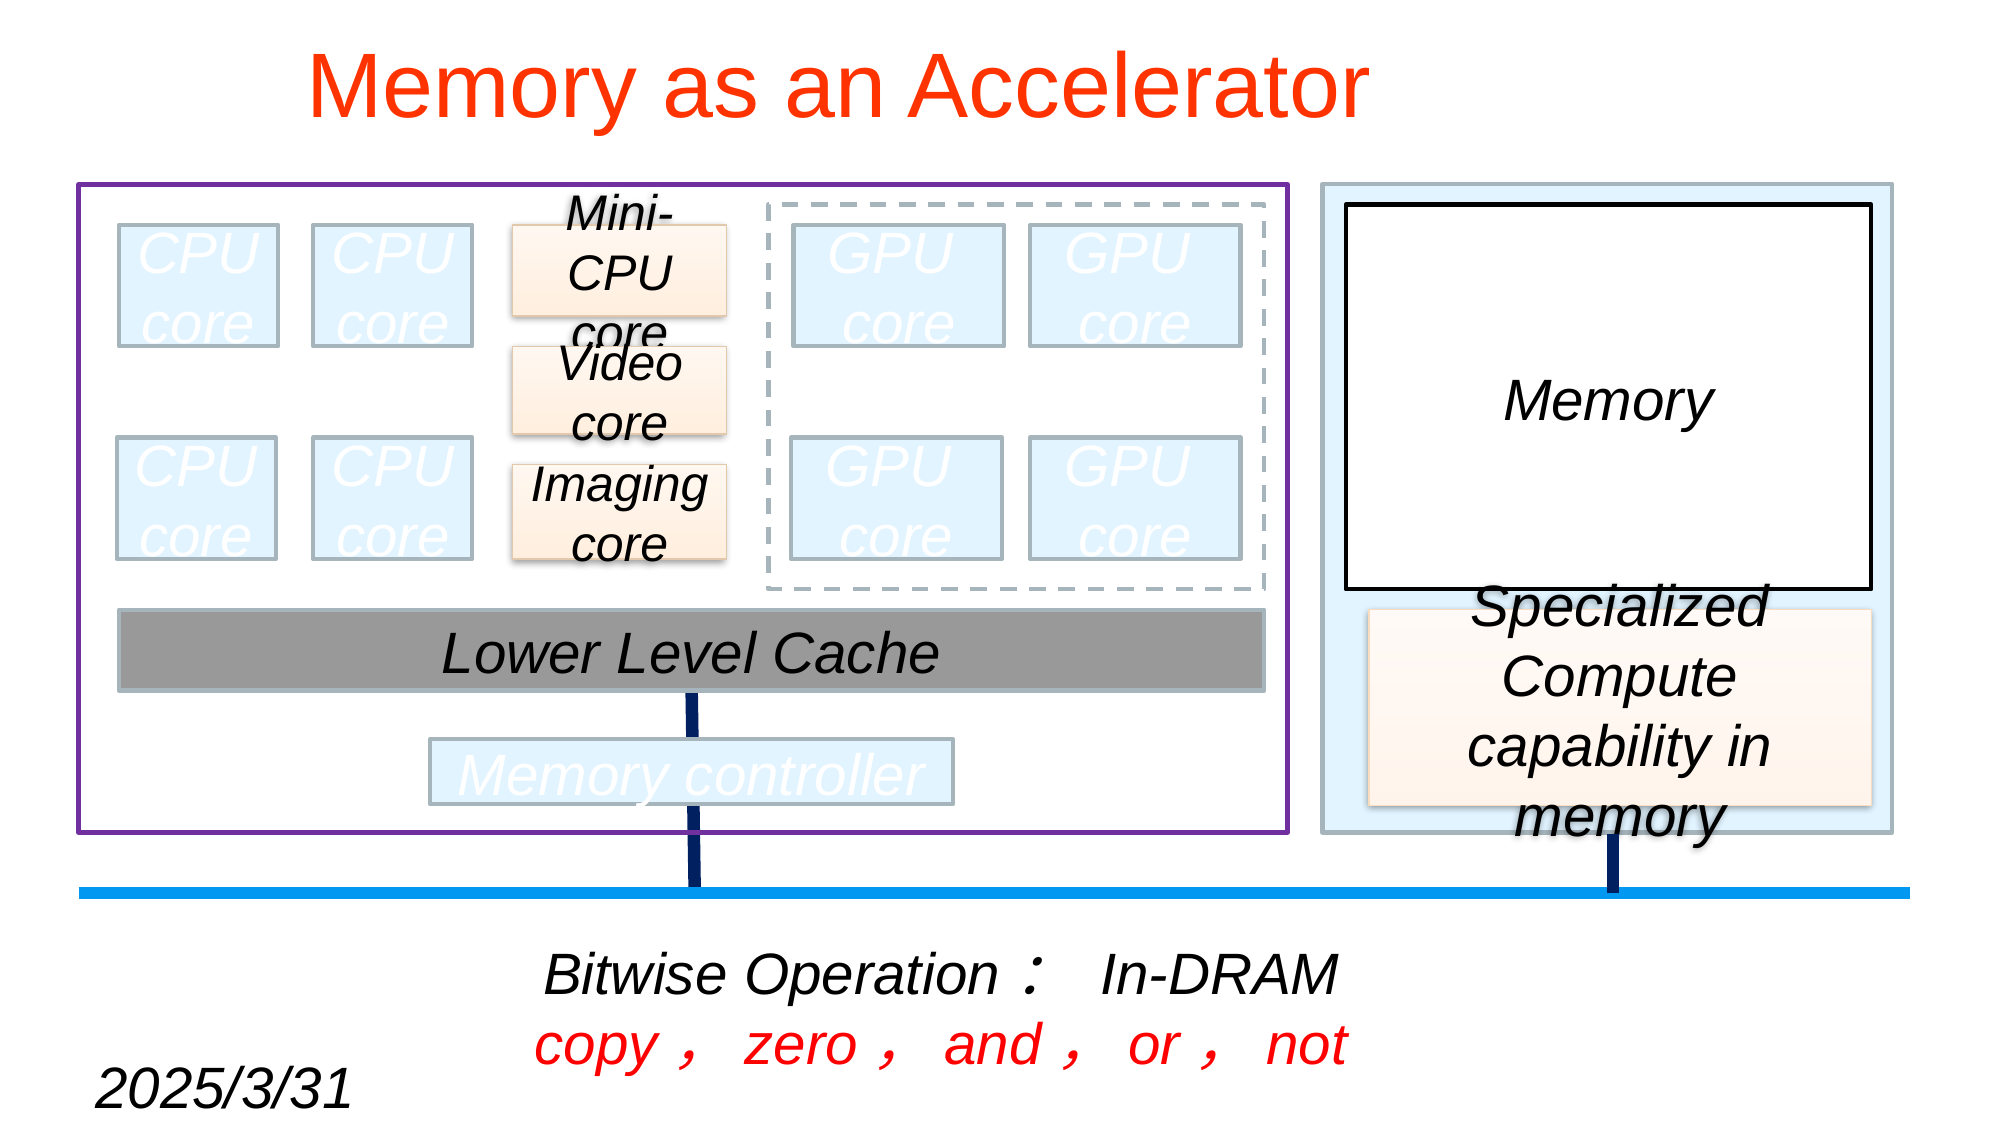

# Memory as an Accelerator

Memory
CPU
core
CPU
core
Mini-CPU core
GPU
core
GPU
core
Video
core
CPU
core
CPU
core
GPU
core
GPU
core
Imaging core
Lower Level Cache
Specialized
Compute capability in memory
Memory controller
Bitwise Operation： In-DRAM copy，zero，and，or，not
2025/3/31